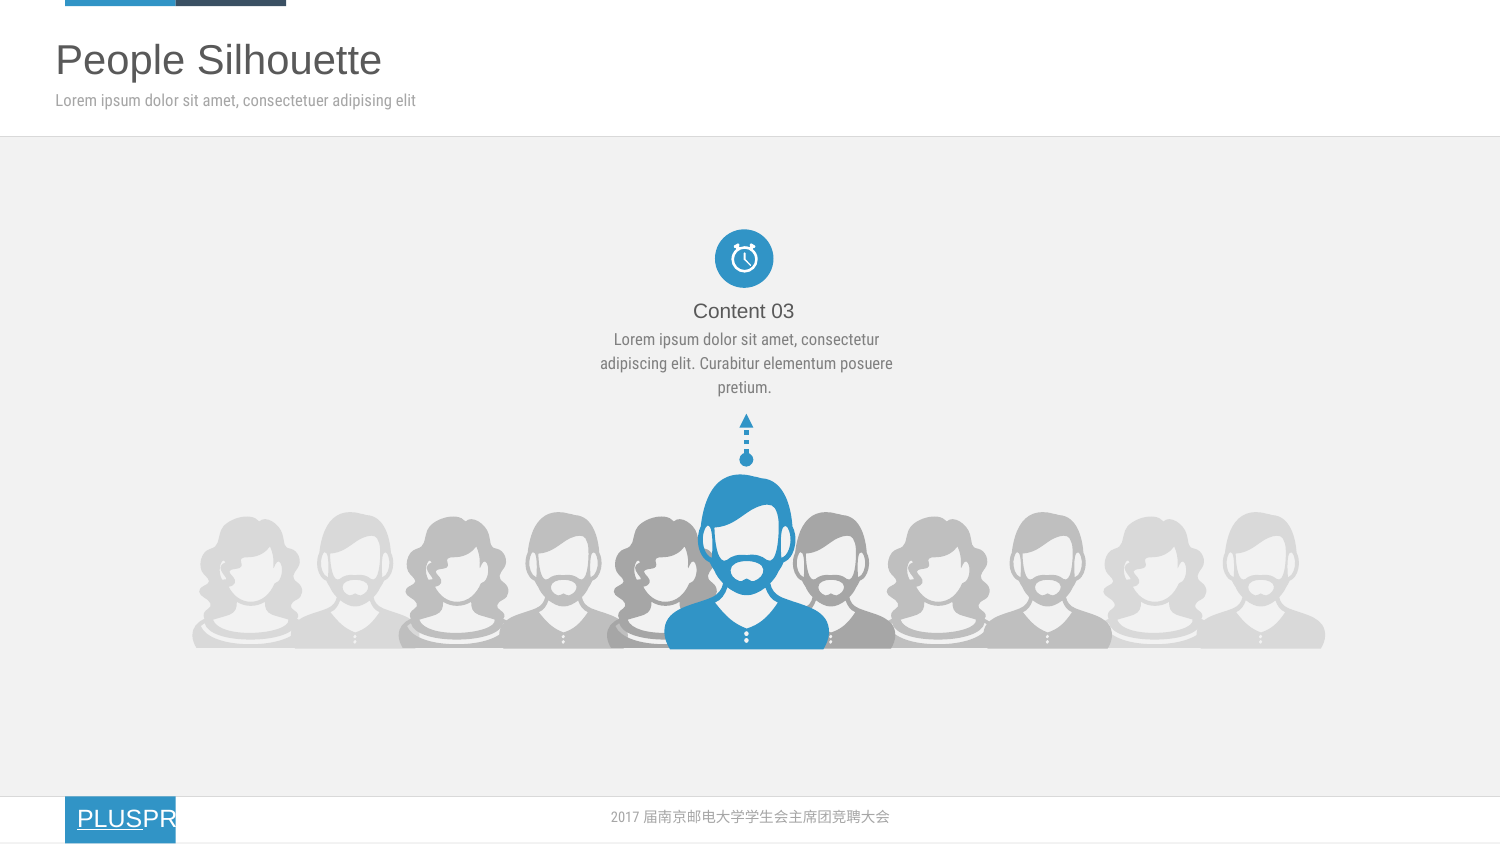

# People Silhouette
Lorem ipsum dolor sit amet, consectetuer adipising elit

Content 03
Lorem ipsum dolor sit amet, consectetur adipiscing elit. Curabitur elementum posuere pretium.